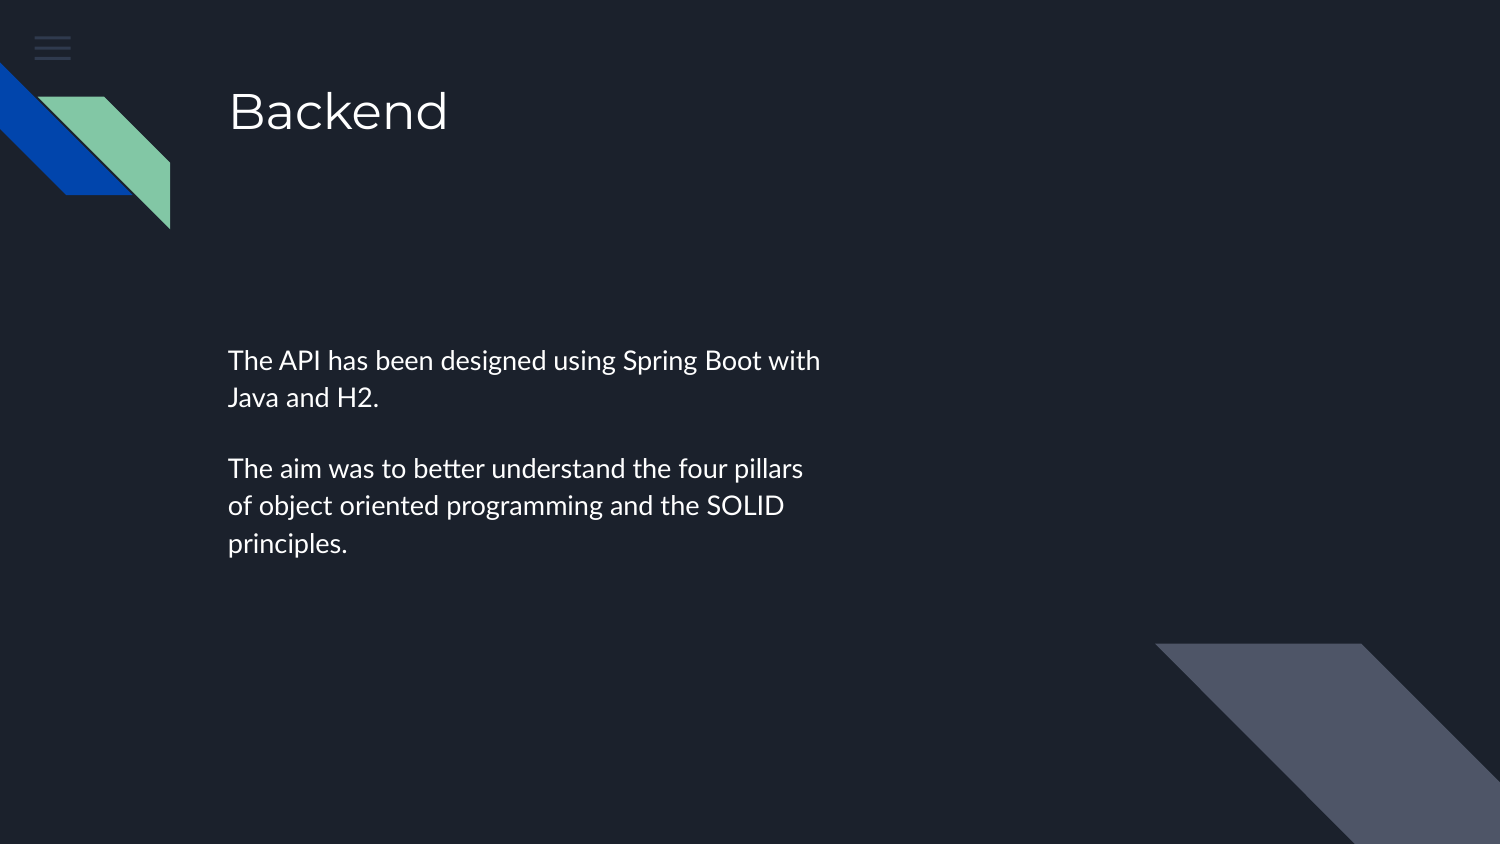

# Backend
The API has been designed using Spring Boot with Java and H2.
The aim was to better understand the four pillars of object oriented programming and the SOLID principles.